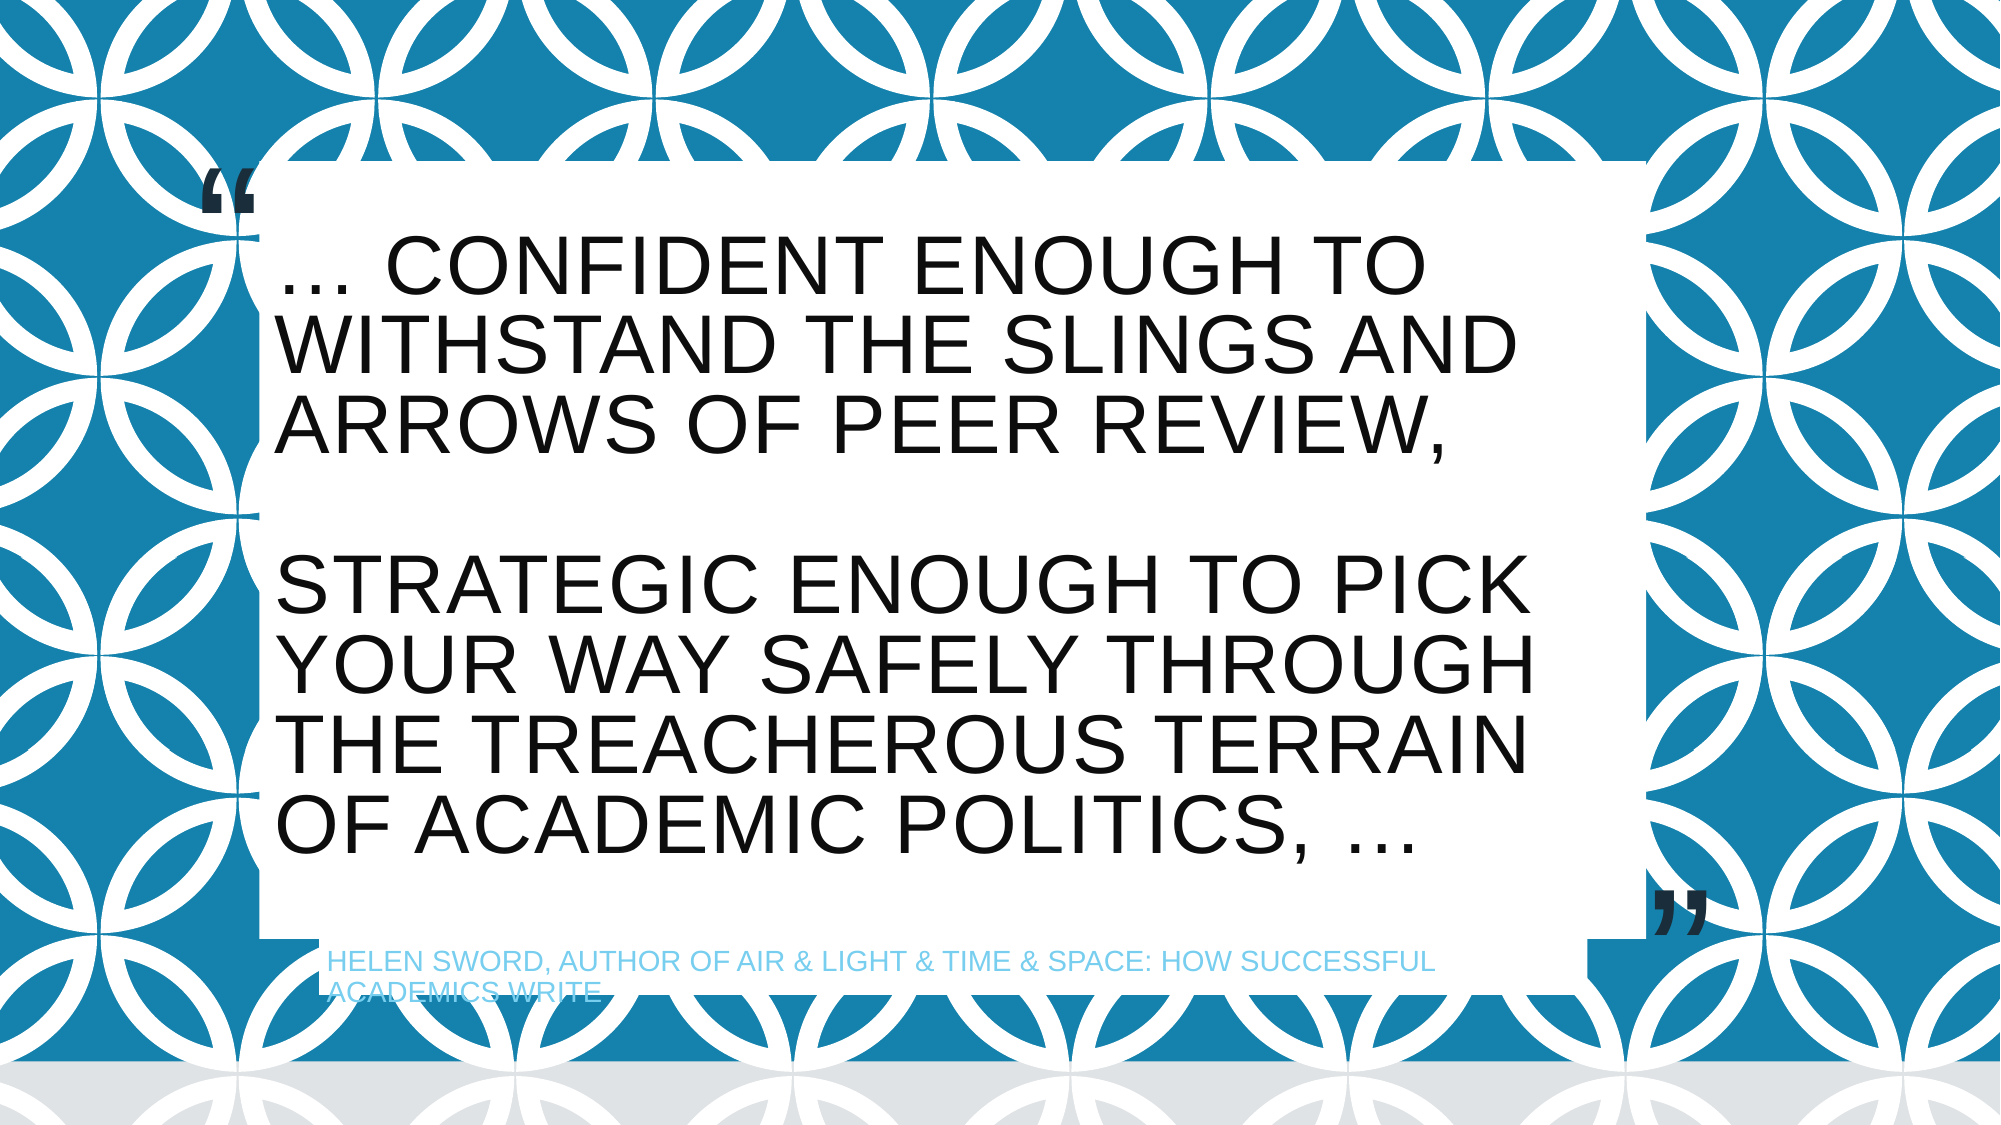

# … confident enough to withstand the slings and arrows of peer review, strategic enough to pick your way safely through the treacherous terrain of academic politics, …
Helen Sword, author of Air & Light & Time & Space: How Successful Academics Write